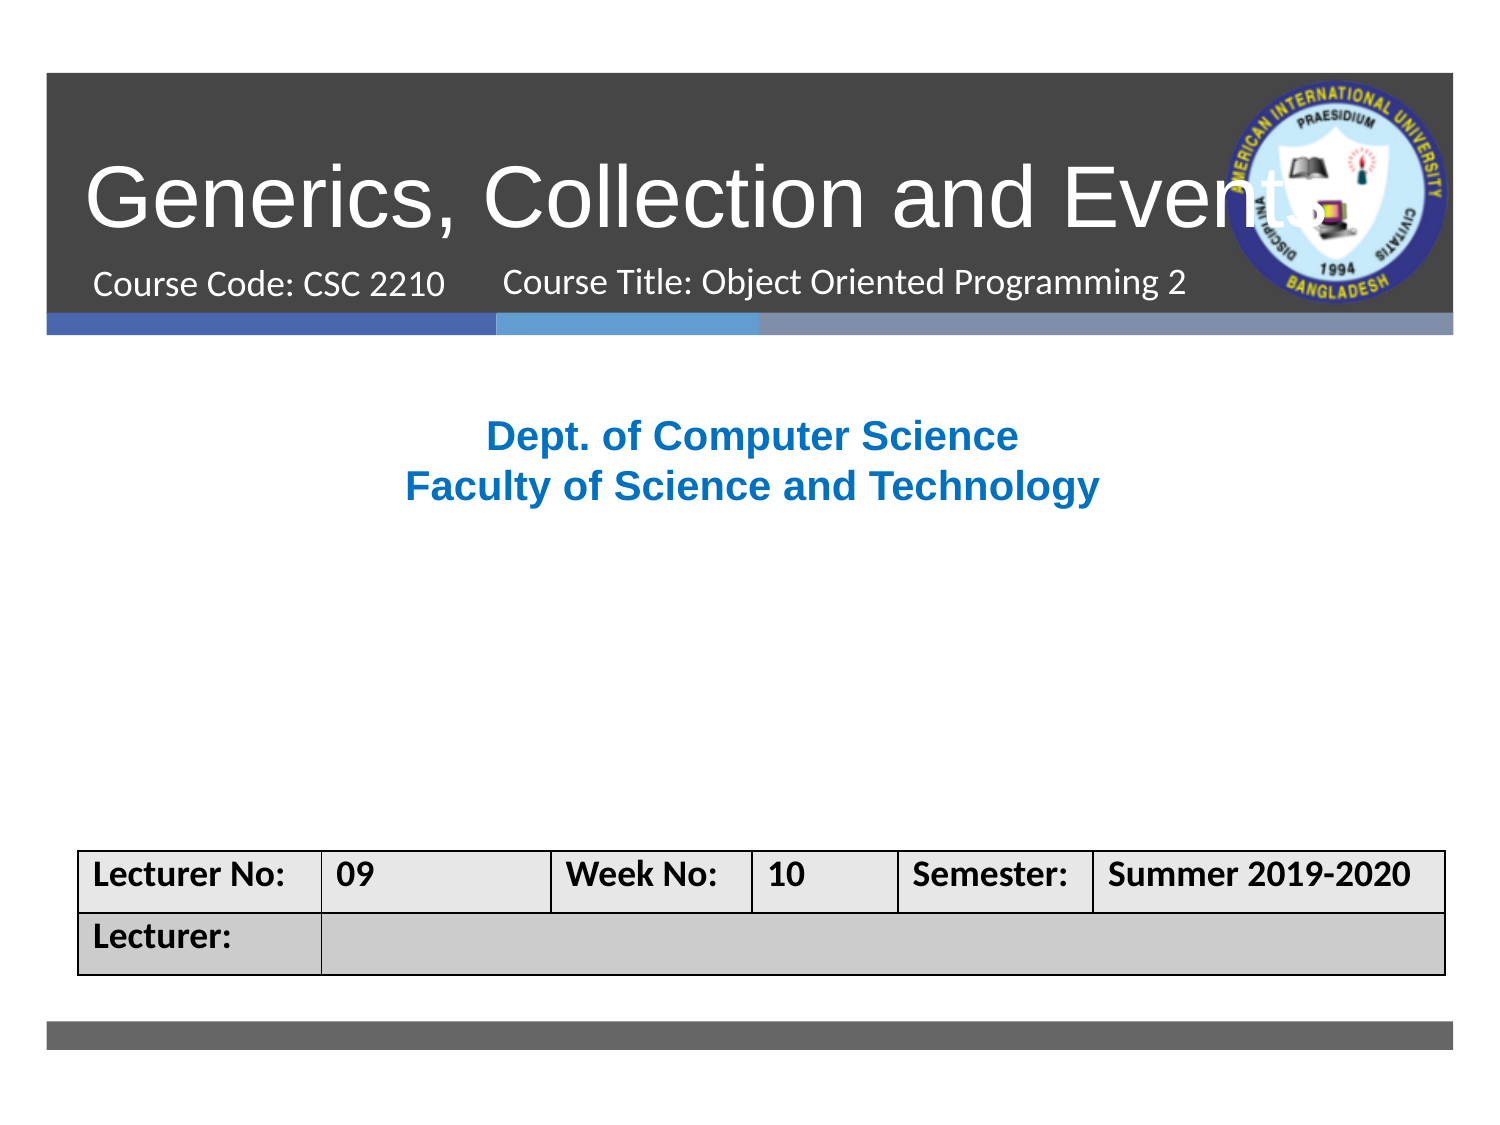

# Generics, Collection and Events
Course Title: Object Oriented Programming 2
Course Code: CSC 2210
Dept. of Computer Science
Faculty of Science and Technology
| Lecturer No: | 09 | Week No: | 10 | Semester: | Summer 2019-2020 |
| --- | --- | --- | --- | --- | --- |
| Lecturer: |  |  |  |  |  |